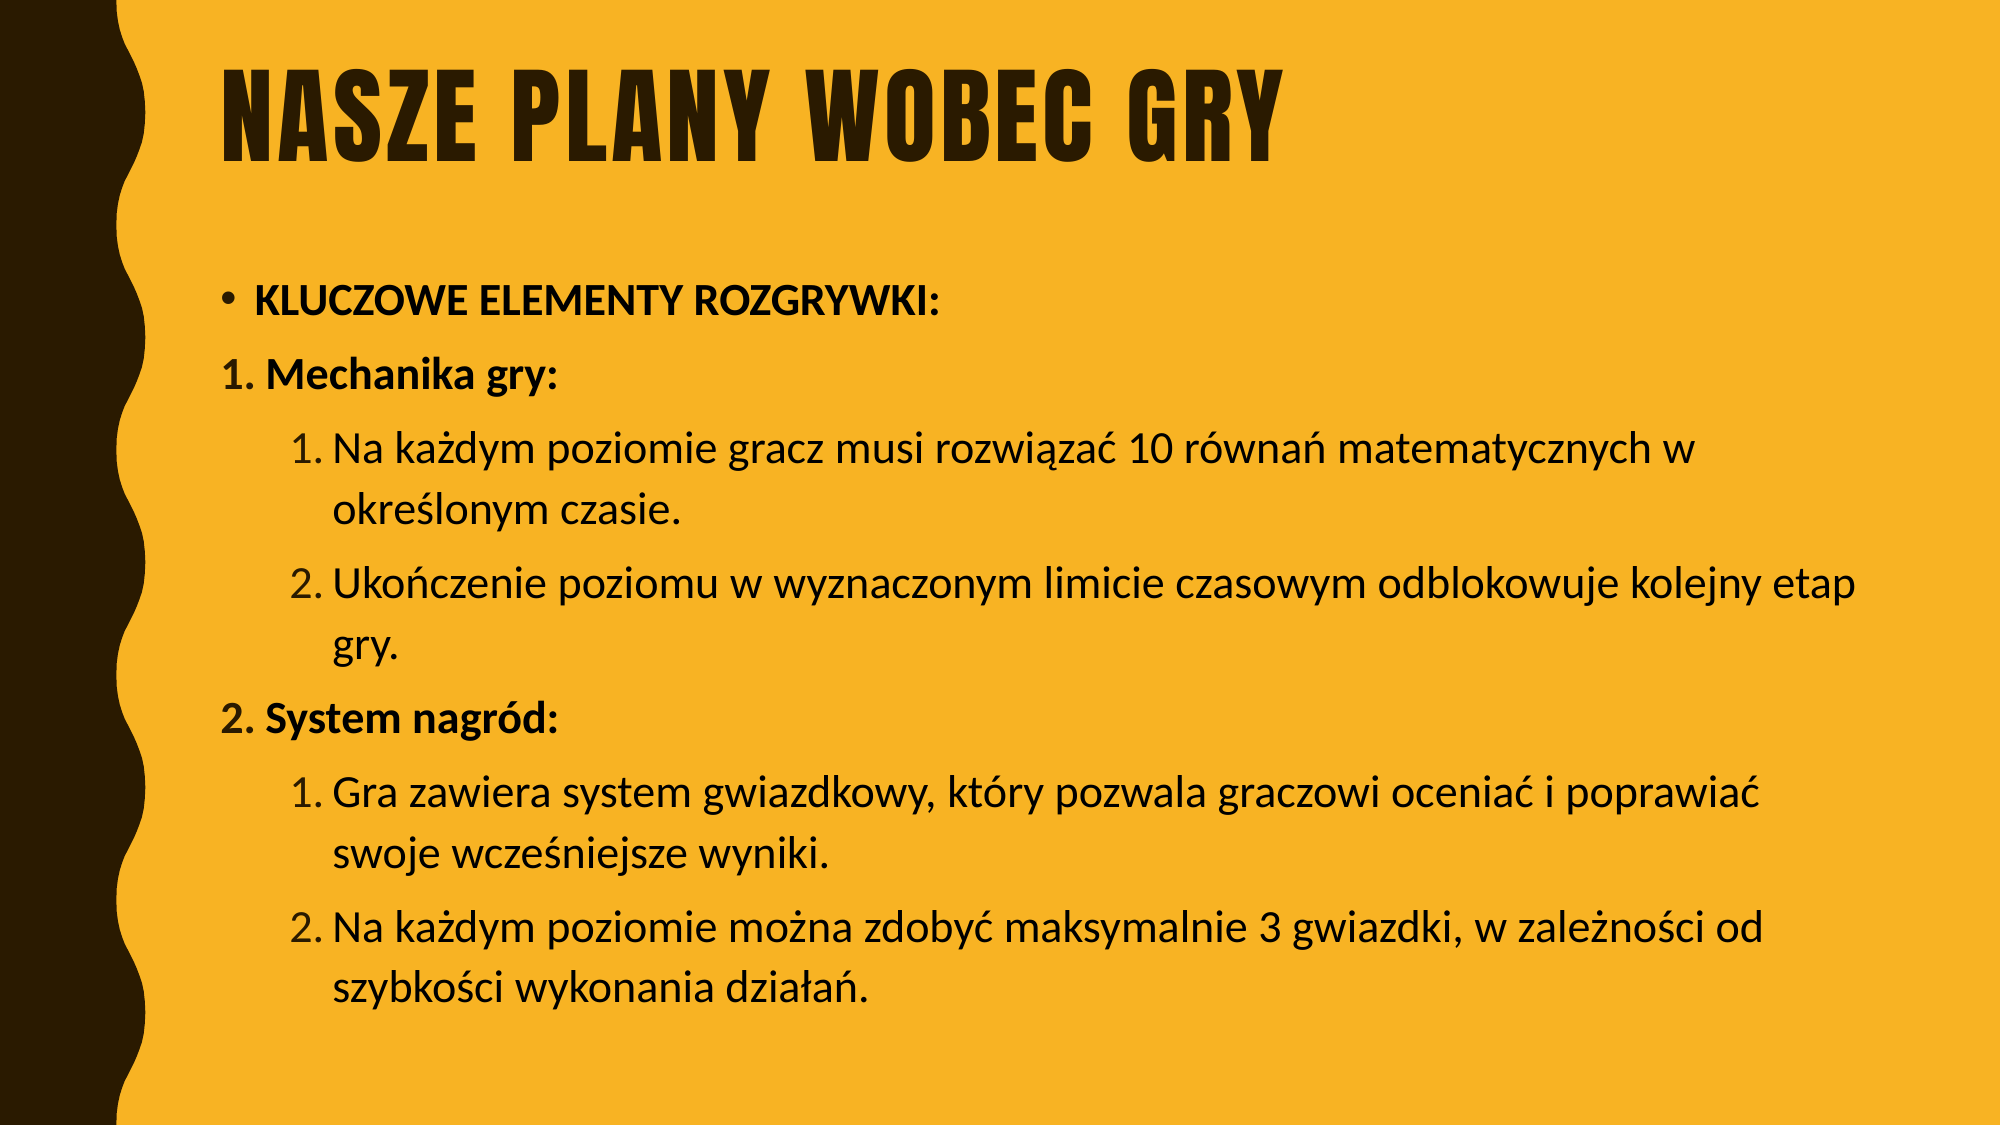

# NASZE PLANY WOBEC GRY
KLUCZOWE ELEMENTY ROZGRYWKI:
 Mechanika gry:
Na każdym poziomie gracz musi rozwiązać 10 równań matematycznych w określonym czasie.
Ukończenie poziomu w wyznaczonym limicie czasowym odblokowuje kolejny etap gry.
 System nagród:
Gra zawiera system gwiazdkowy, który pozwala graczowi oceniać i poprawiać swoje wcześniejsze wyniki.
Na każdym poziomie można zdobyć maksymalnie 3 gwiazdki, w zależności od szybkości wykonania działań.